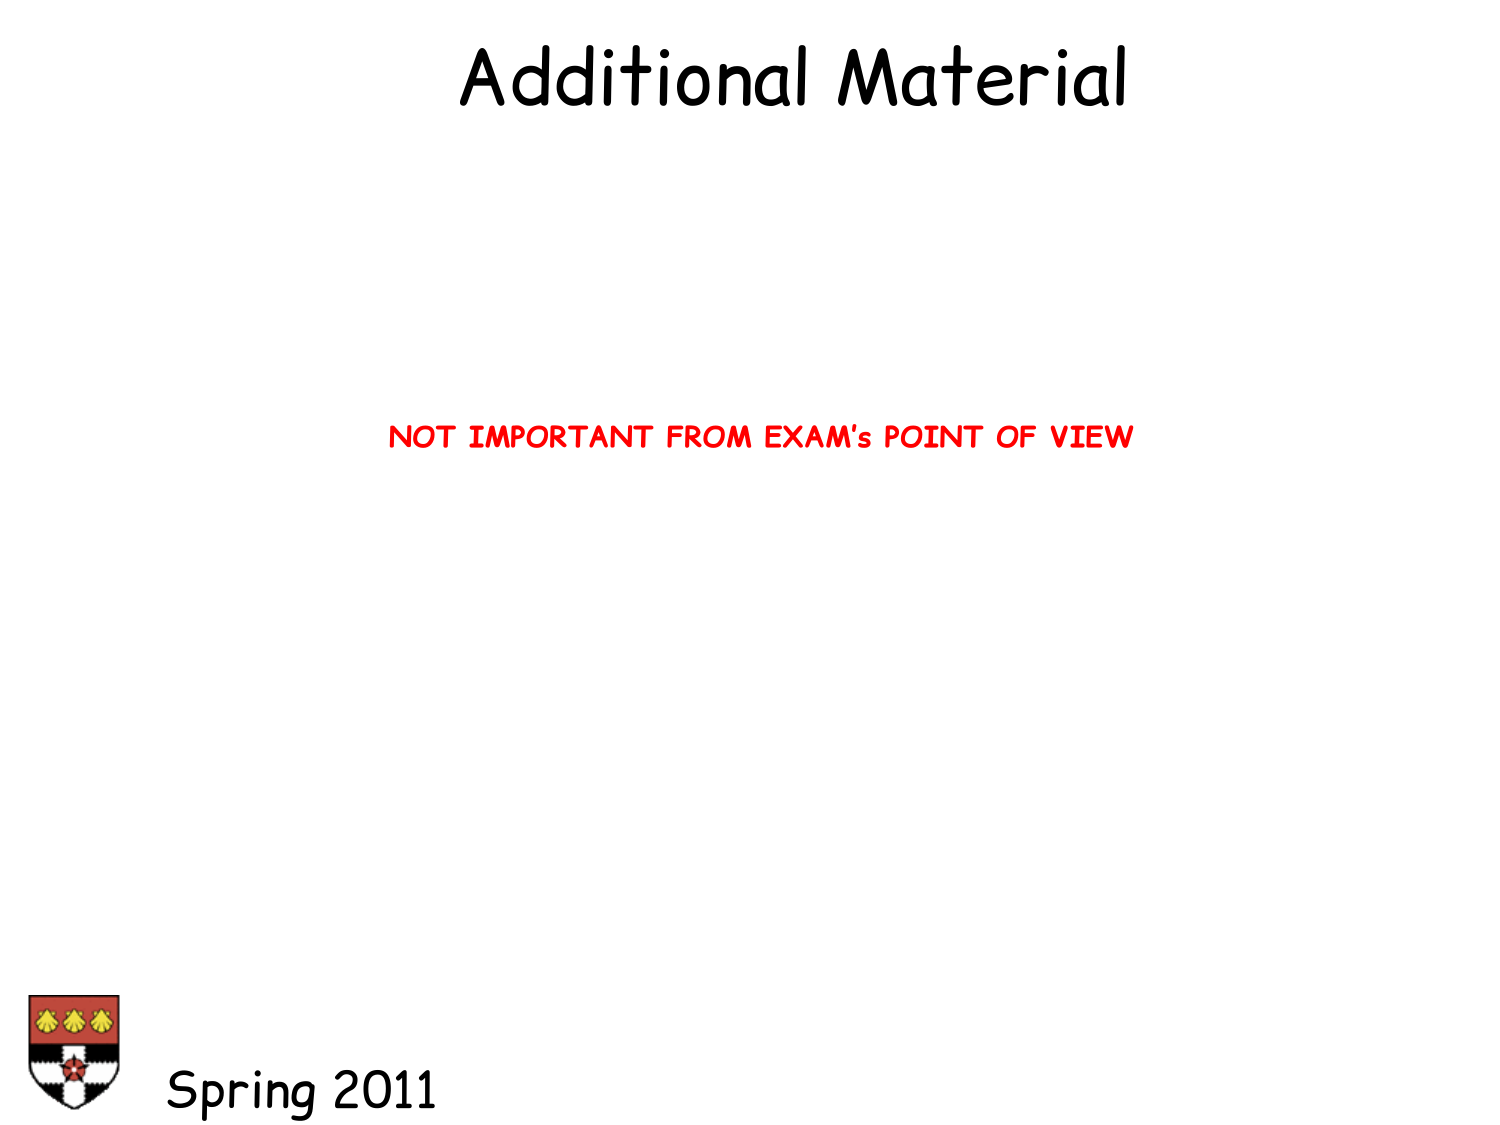

# Additional Material
NOT IMPORTANT FROM EXAM’s POINT OF VIEW
Spring 2011